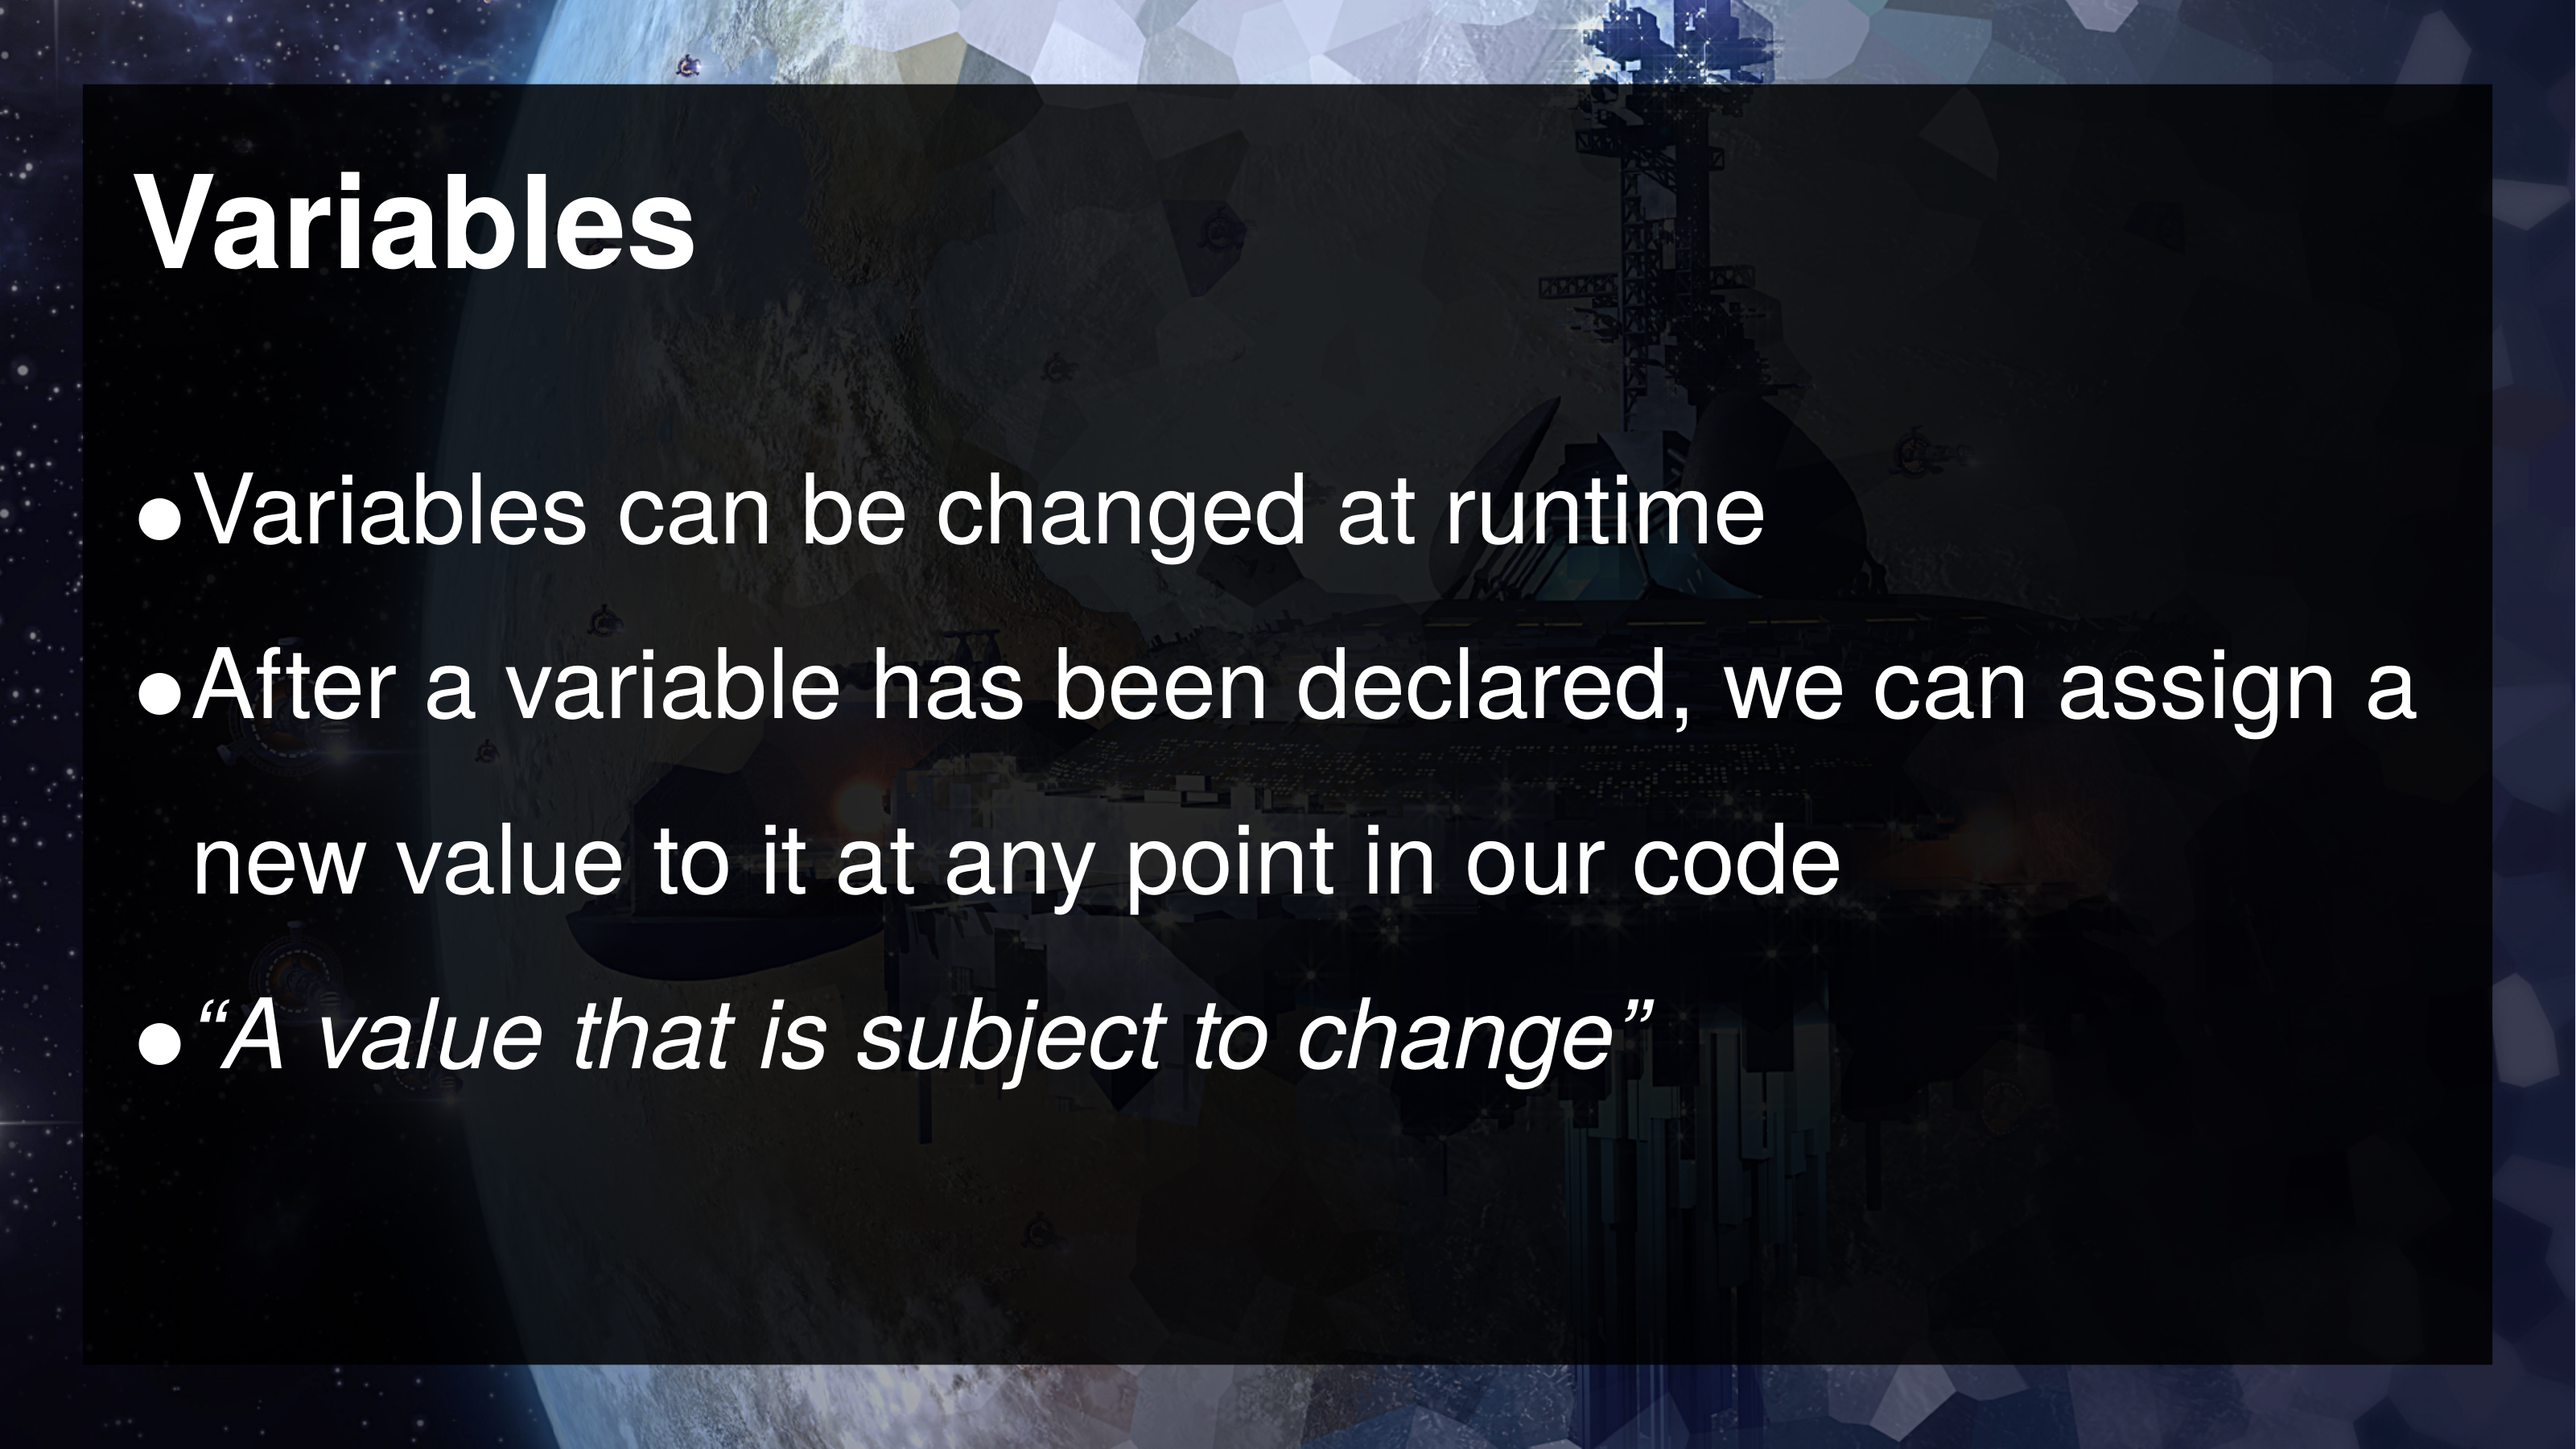

# Variables
Variables can be changed at runtime
After a variable has been declared, we can assign a new value to it at any point in our code
“A value that is subject to change”